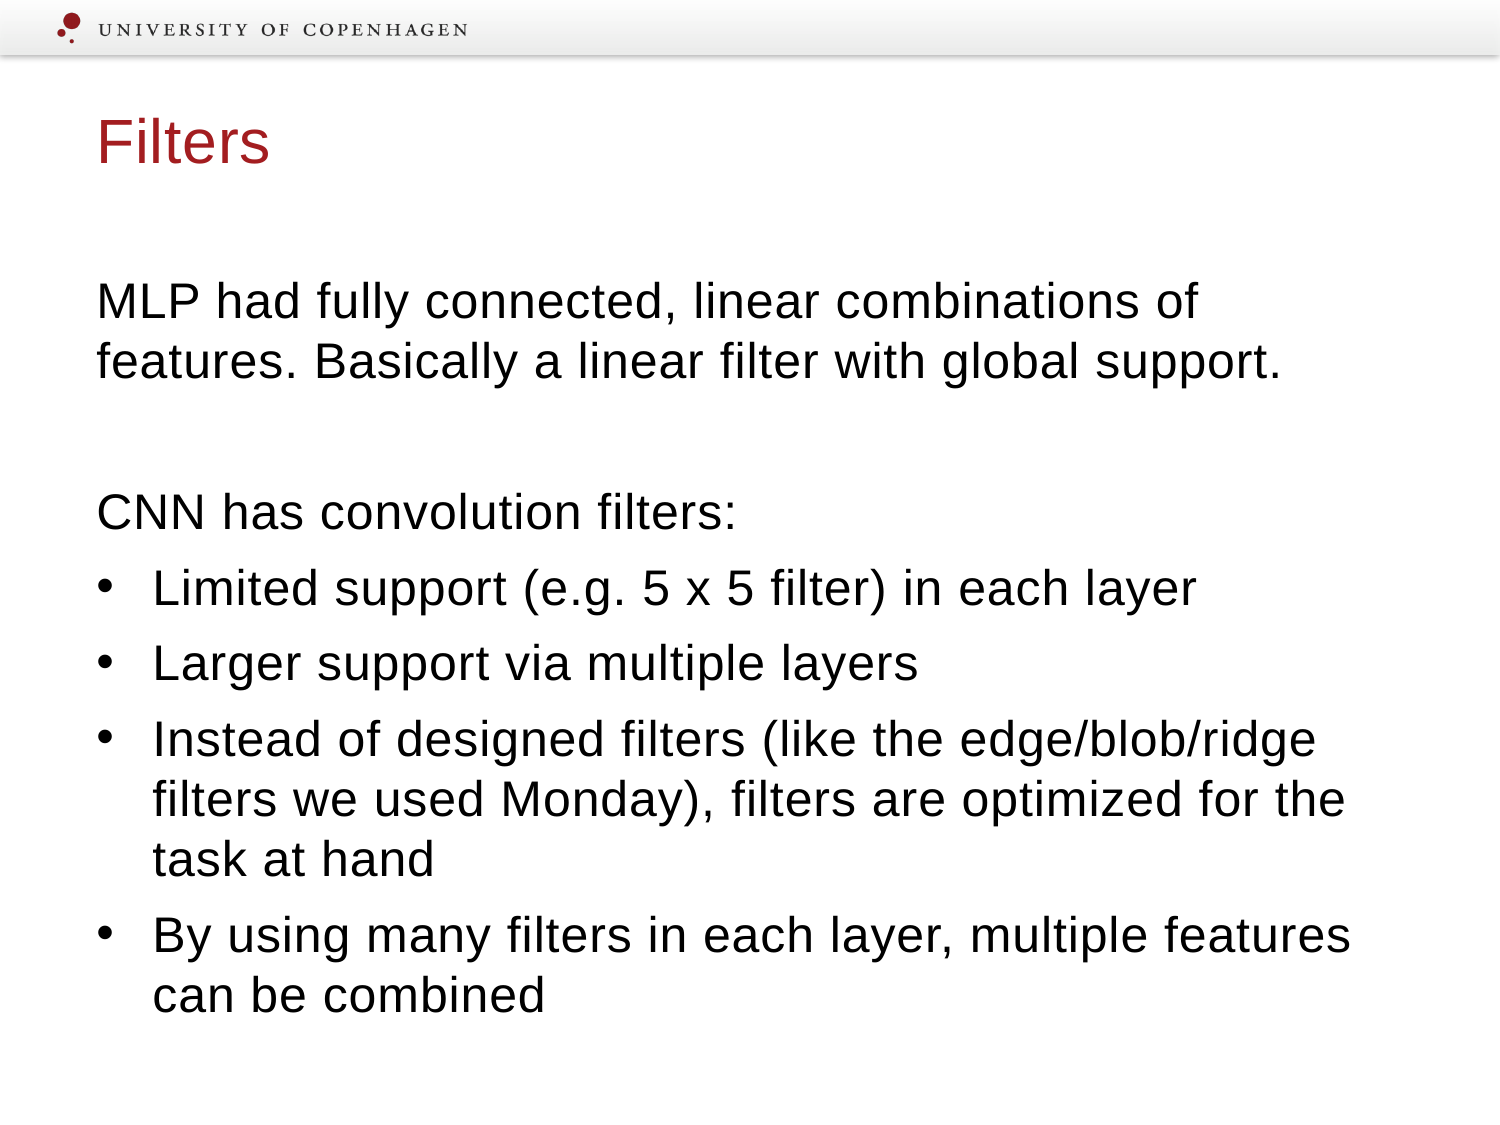

Filters
MLP had fully connected, linear combinations of features. Basically a linear filter with global support.

CNN has convolution filters:
Limited support (e.g. 5 x 5 filter) in each layer
Larger support via multiple layers
Instead of designed filters (like the edge/blob/ridge filters we used Monday), filters are optimized for the task at hand
By using many filters in each layer, multiple features can be combined